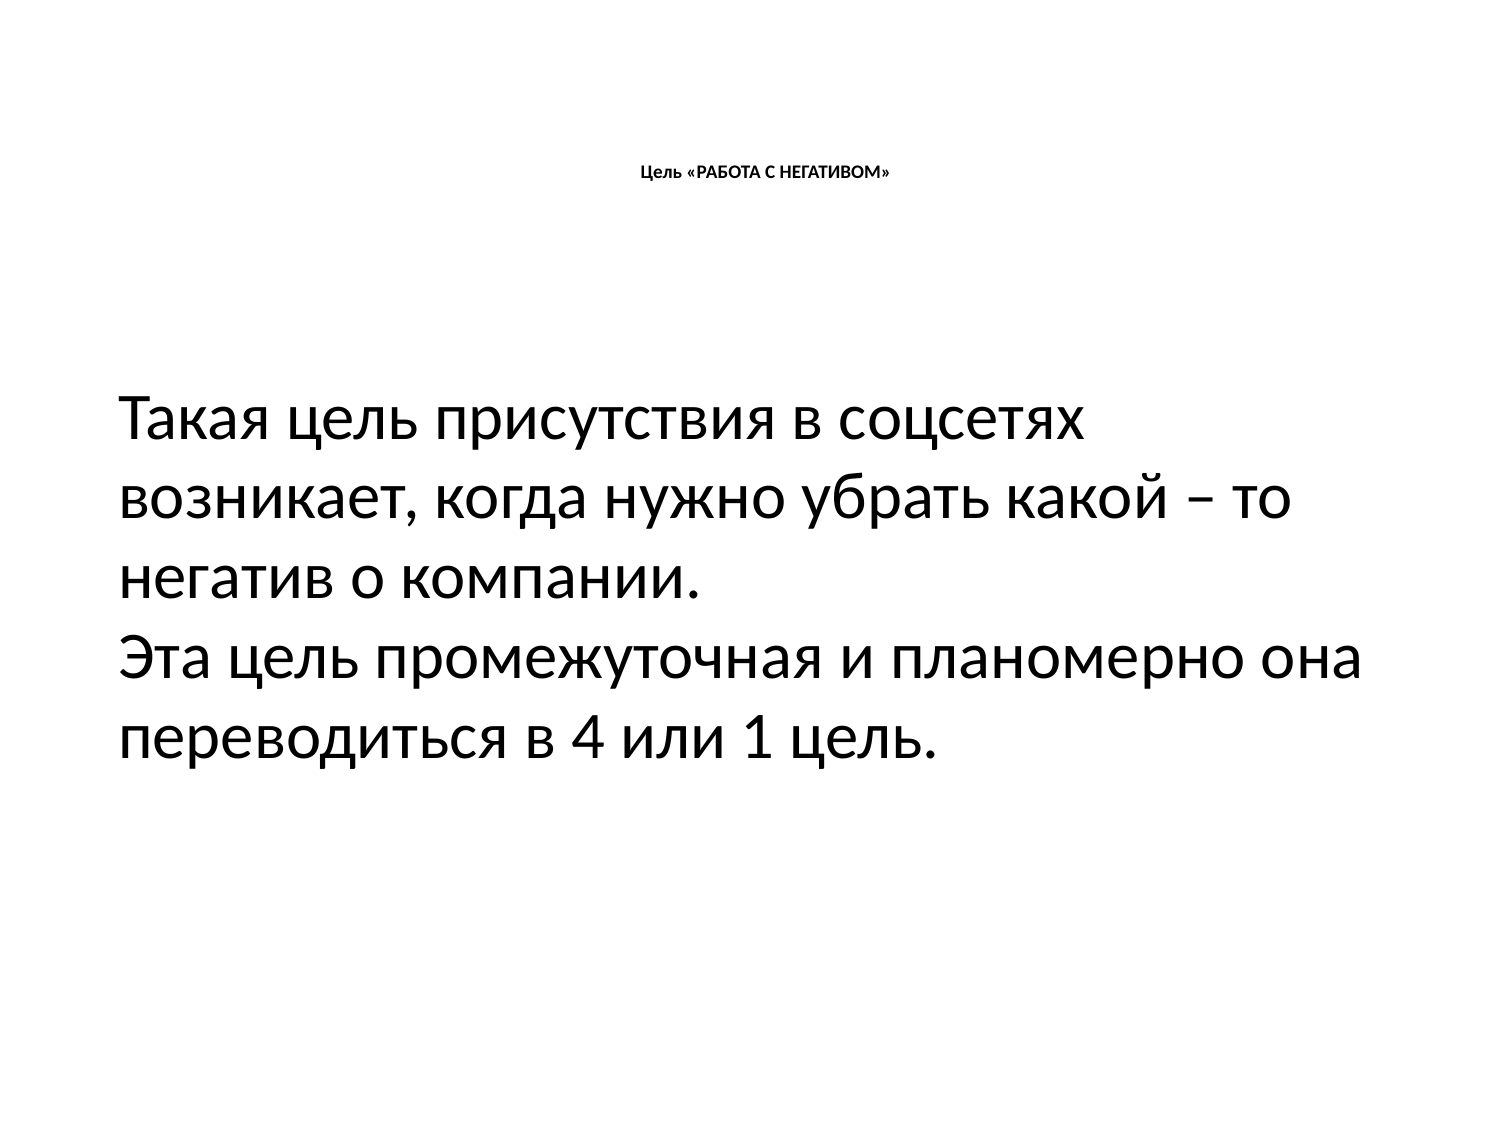

# Цель «РАБОТА С НЕГАТИВОМ»

Такая цель присутствия в соцсетях возникает, когда нужно убрать какой – то негатив о компании.
Эта цель промежуточная и планомерно она переводиться в 4 или 1 цель.